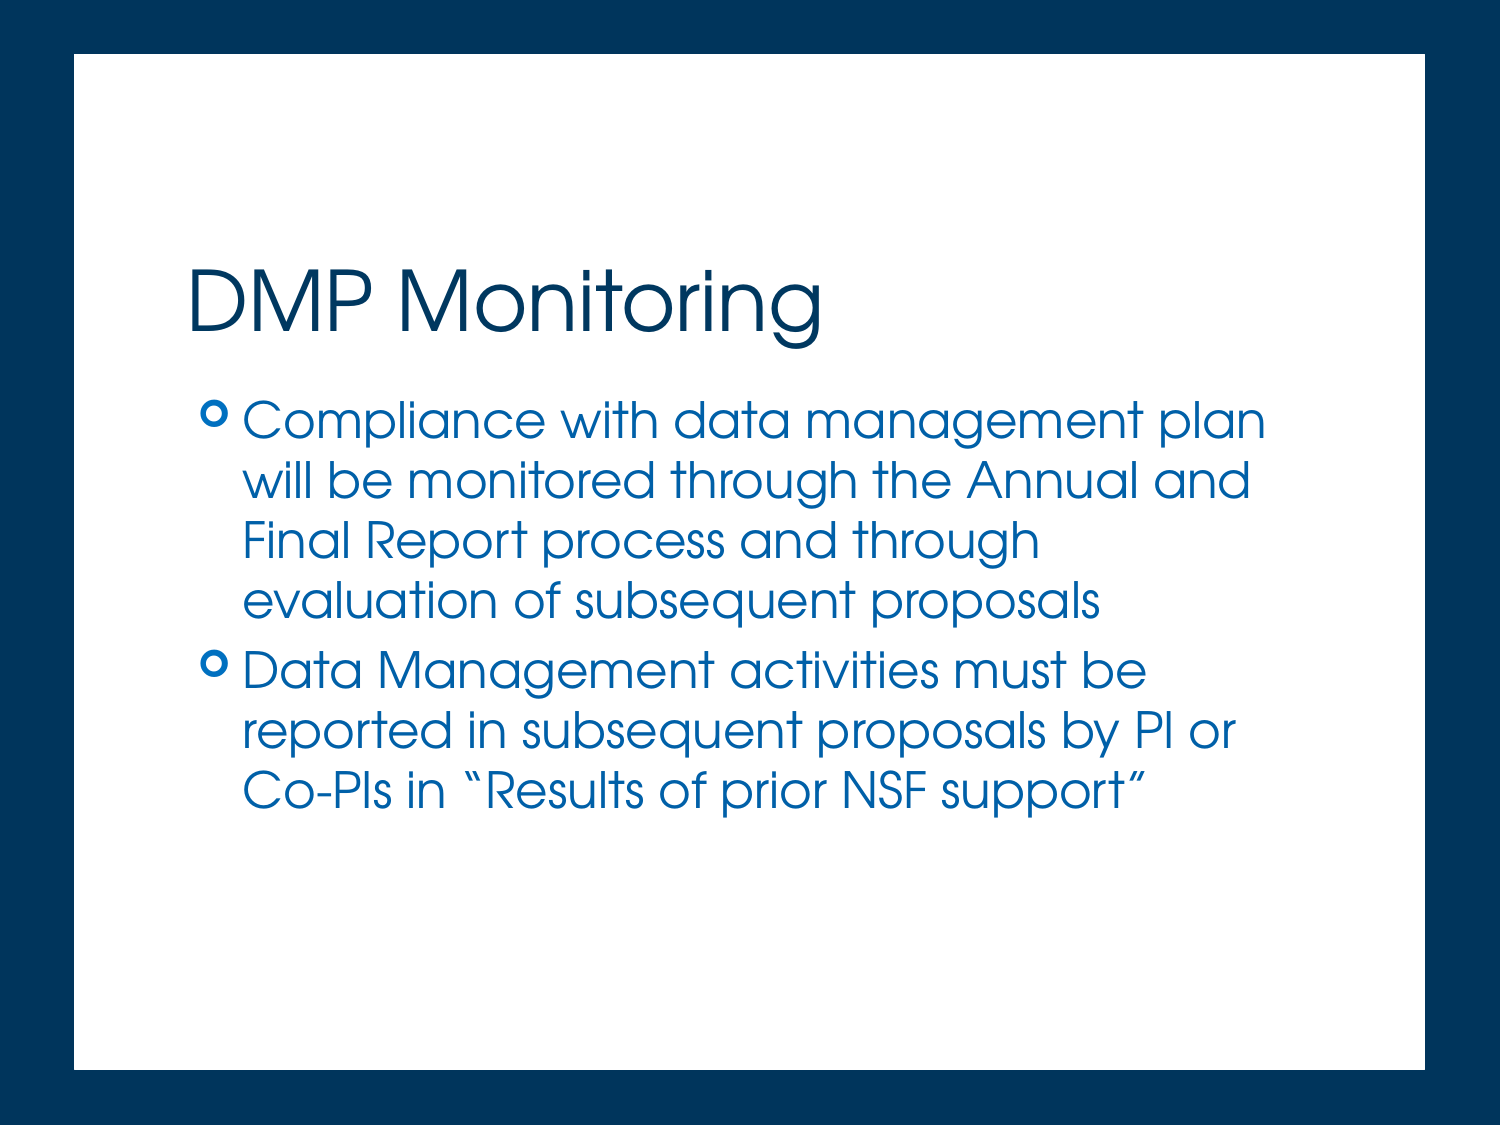

# DMP Monitoring
Compliance with data management plan will be monitored through the Annual and Final Report process and through evaluation of subsequent proposals
Data Management activities must be reported in subsequent proposals by PI or Co-PIs in “Results of prior NSF support”